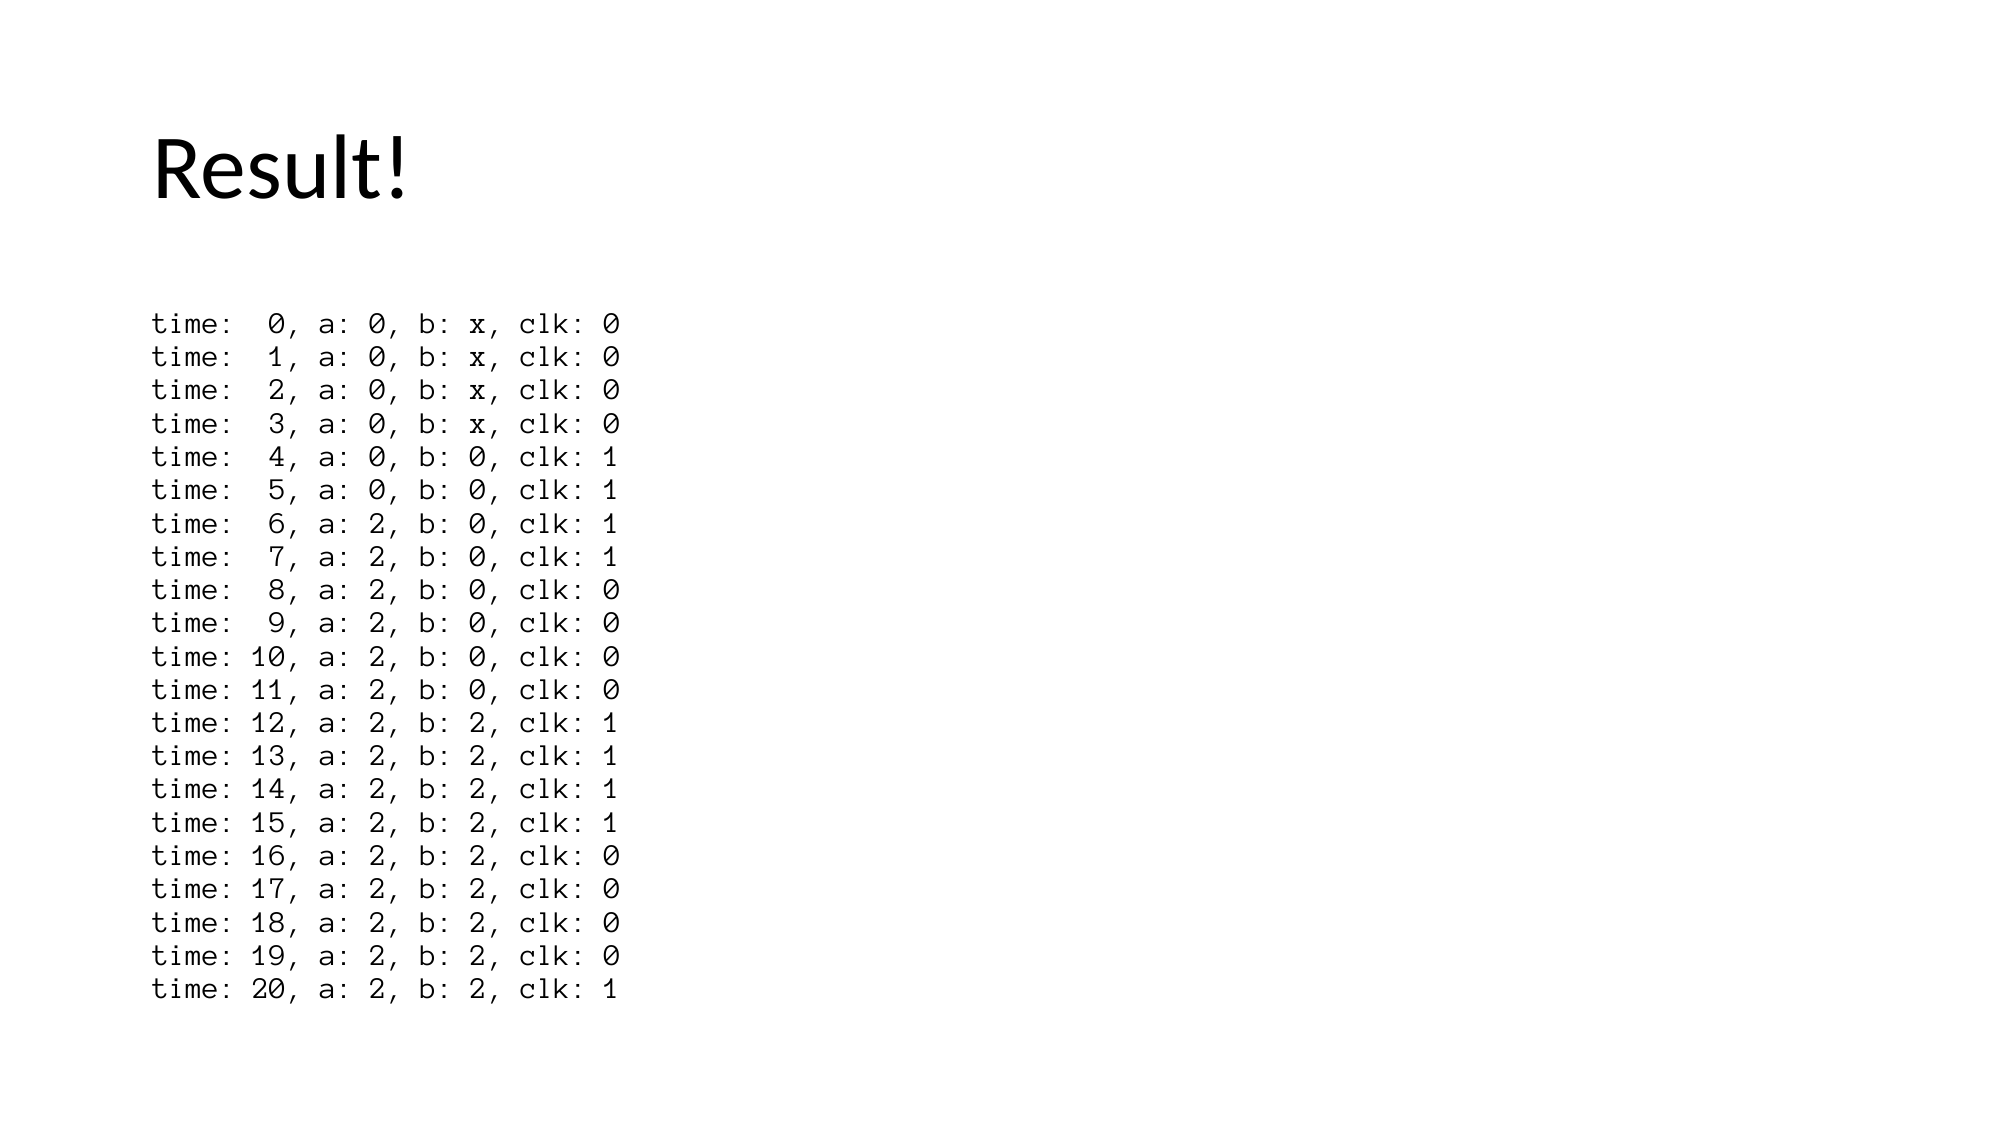

# Result!
time:  0, a: 0, b: x, clk: 0
time:  1, a: 0, b: x, clk: 0
time:  2, a: 0, b: x, clk: 0
time:  3, a: 0, b: x, clk: 0
time:  4, a: 0, b: 0, clk: 1
time:  5, a: 0, b: 0, clk: 1
time:  6, a: 2, b: 0, clk: 1
time:  7, a: 2, b: 0, clk: 1
time:  8, a: 2, b: 0, clk: 0
time:  9, a: 2, b: 0, clk: 0
time: 10, a: 2, b: 0, clk: 0
time: 11, a: 2, b: 0, clk: 0
time: 12, a: 2, b: 2, clk: 1
time: 13, a: 2, b: 2, clk: 1
time: 14, a: 2, b: 2, clk: 1
time: 15, a: 2, b: 2, clk: 1
time: 16, a: 2, b: 2, clk: 0
time: 17, a: 2, b: 2, clk: 0
time: 18, a: 2, b: 2, clk: 0
time: 19, a: 2, b: 2, clk: 0
time: 20, a: 2, b: 2, clk: 1